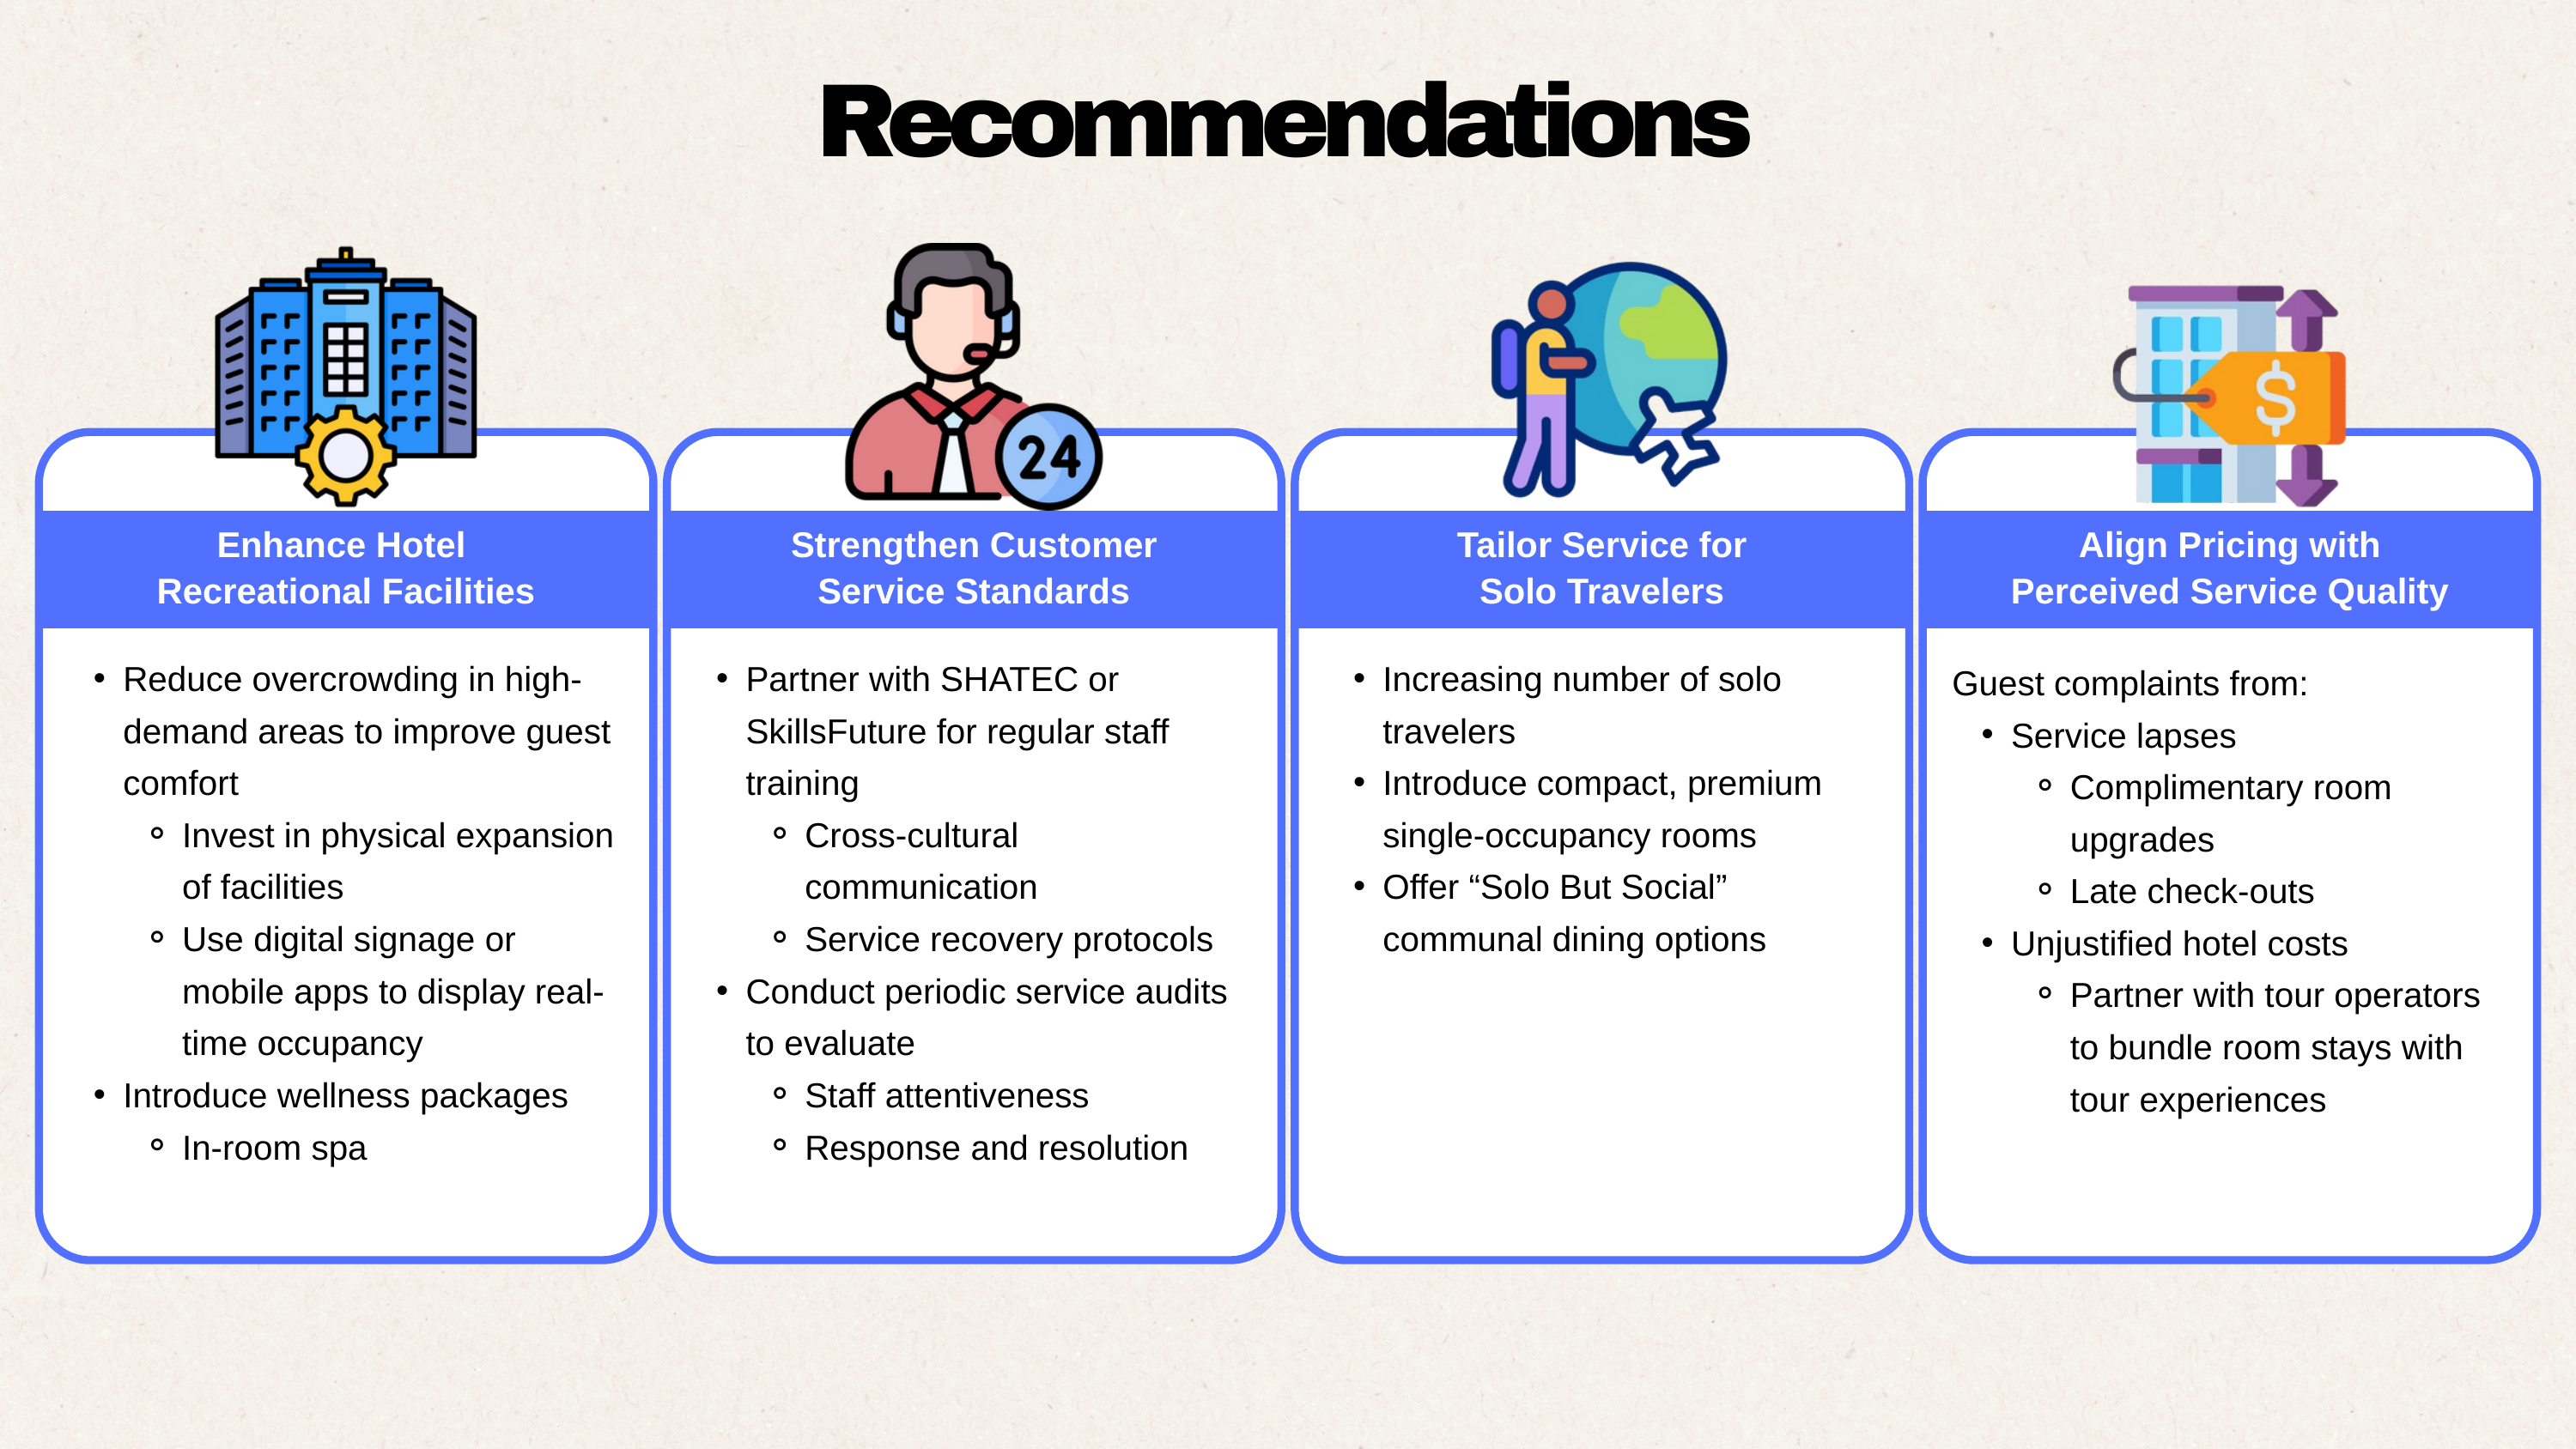

Recommendations

Enhance Hotel
Recreational Facilities

Strengthen Customer
Service Standards

Tailor Service for
Solo Travelers

Align Pricing with
Perceived Service Quality
Reduce overcrowding in high-demand areas to improve guest comfort
Invest in physical expansion of facilities
Use digital signage or mobile apps to display real-time occupancy
Introduce wellness packages
In-room spa
Partner with SHATEC or SkillsFuture for regular staff training
Cross-cultural communication
Service recovery protocols
Conduct periodic service audits to evaluate
Staff attentiveness
Response and resolution
Increasing number of solo travelers
Introduce compact, premium single-occupancy rooms
Offer “Solo But Social” communal dining options
Guest complaints from:
Service lapses
Complimentary room upgrades
Late check-outs
Unjustified hotel costs
Partner with tour operators to bundle room stays with tour experiences